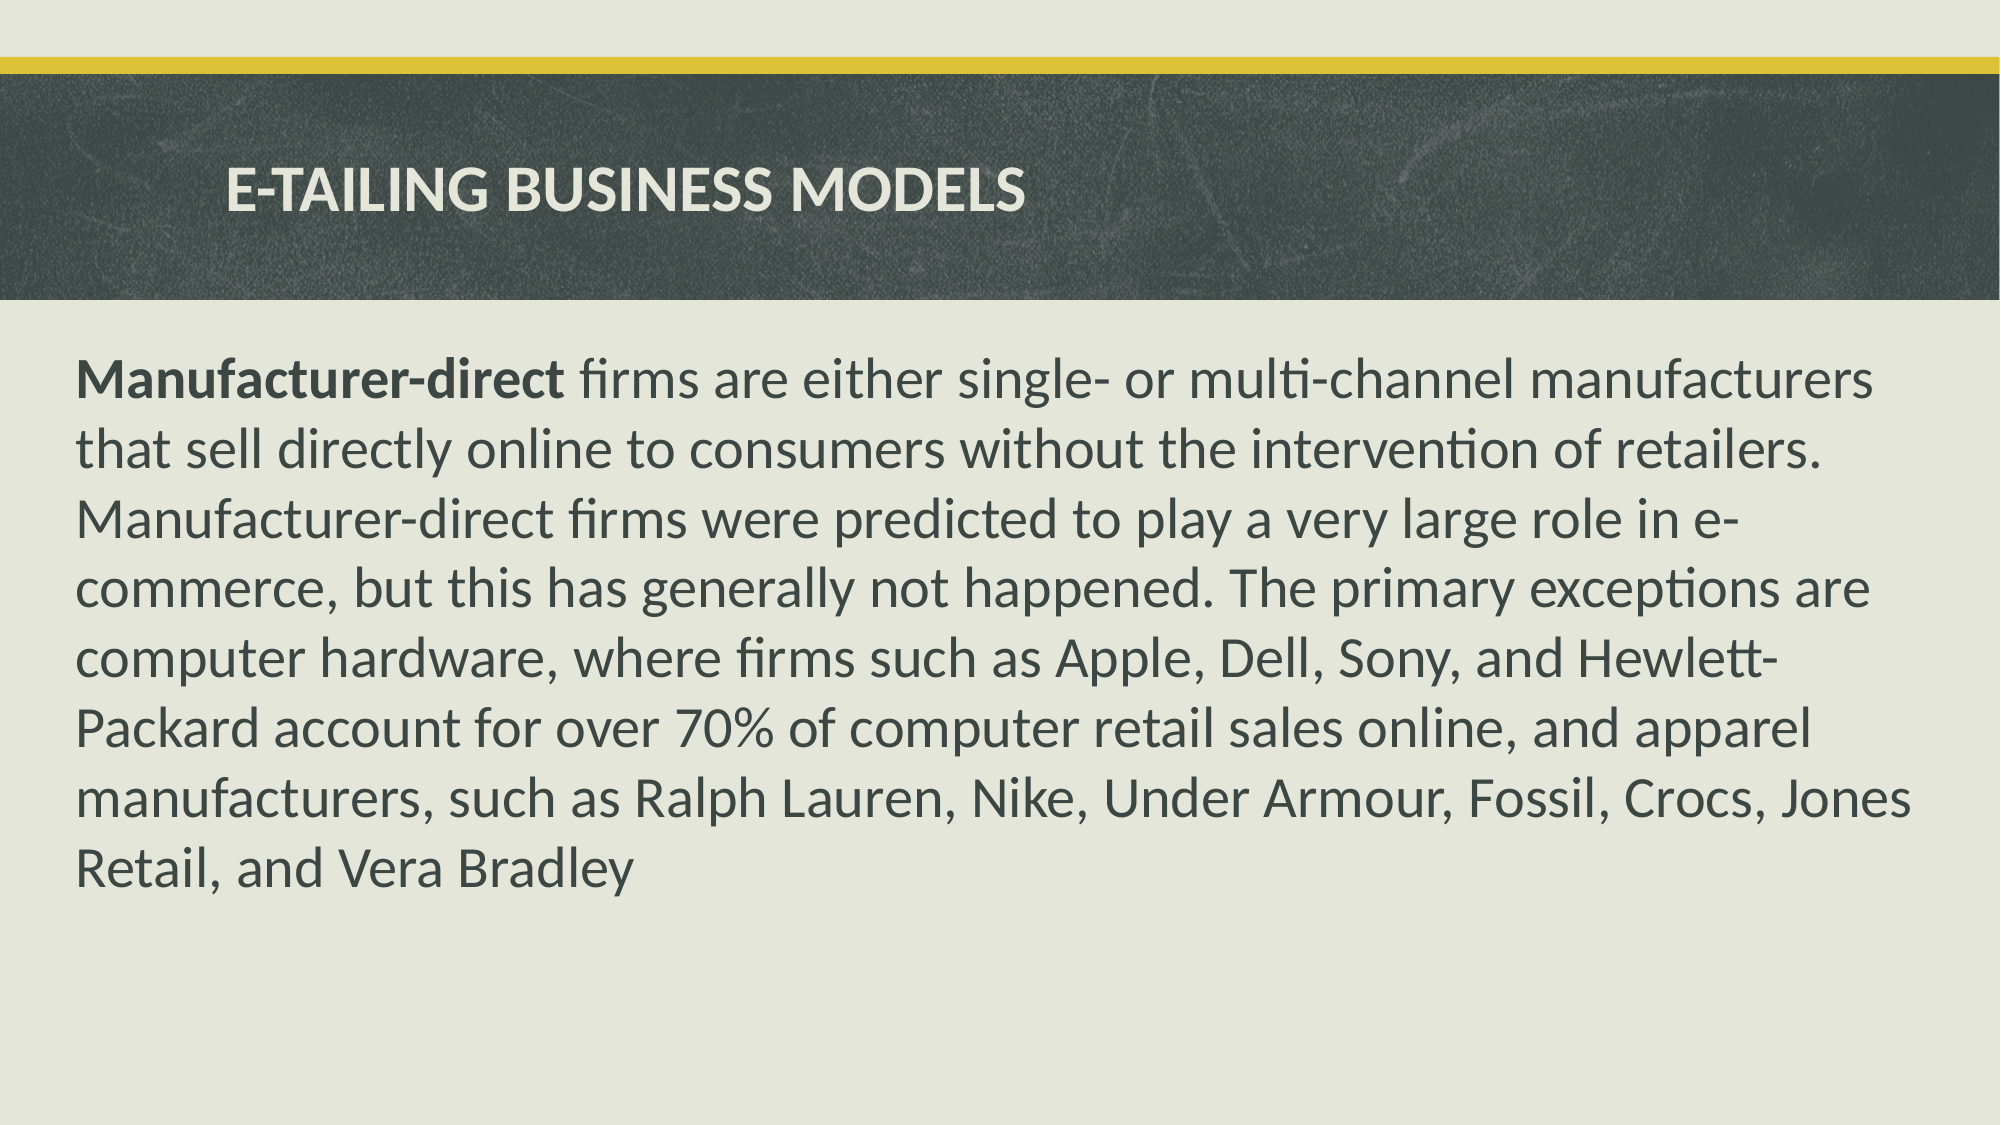

# E-TAILING BUSINESS MODELS
Manufacturer-direct firms are either single- or multi-channel manufacturers that sell directly online to consumers without the intervention of retailers. Manufacturer-direct firms were predicted to play a very large role in e-commerce, but this has generally not happened. The primary exceptions are computer hardware, where firms such as Apple, Dell, Sony, and Hewlett-Packard account for over 70% of computer retail sales online, and apparel manufacturers, such as Ralph Lauren, Nike, Under Armour, Fossil, Crocs, Jones Retail, and Vera Bradley